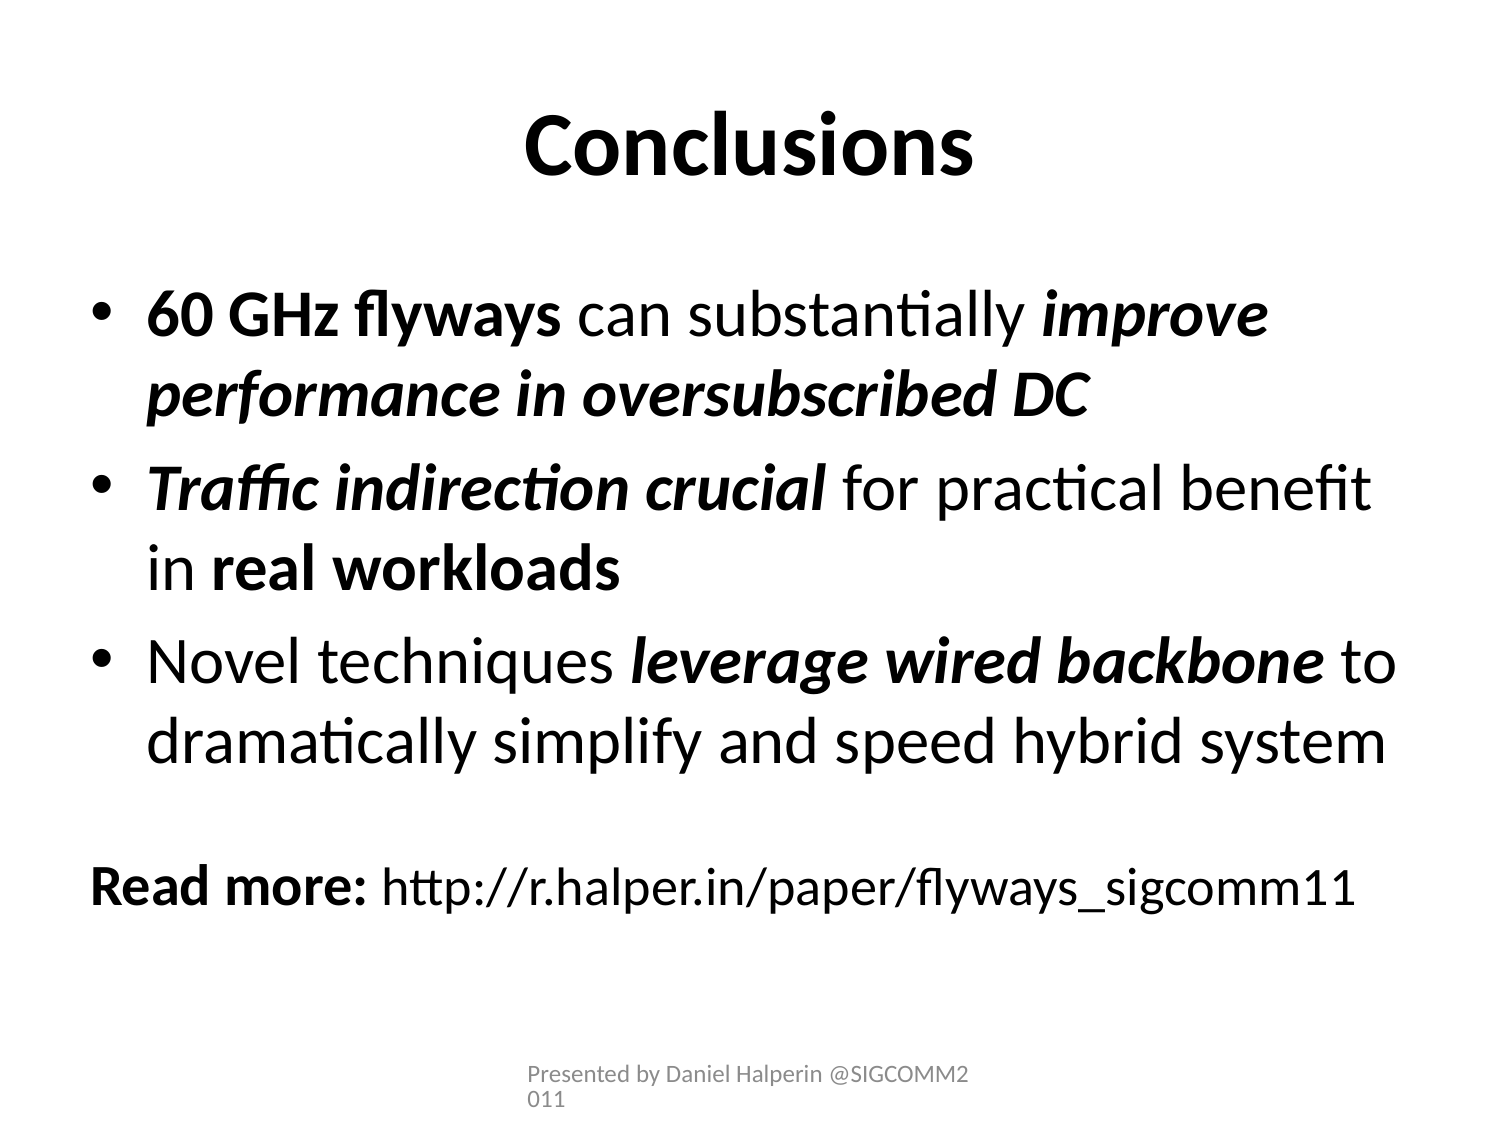

# Conclusions
60 GHz flyways can substantially improve performance in oversubscribed DC
Traffic indirection crucial for practical benefit in real workloads
Novel techniques leverage wired backbone to dramatically simplify and speed hybrid system

Read more: http://r.halper.in/paper/flyways_sigcomm11
Presented by Daniel Halperin @SIGCOMM2011